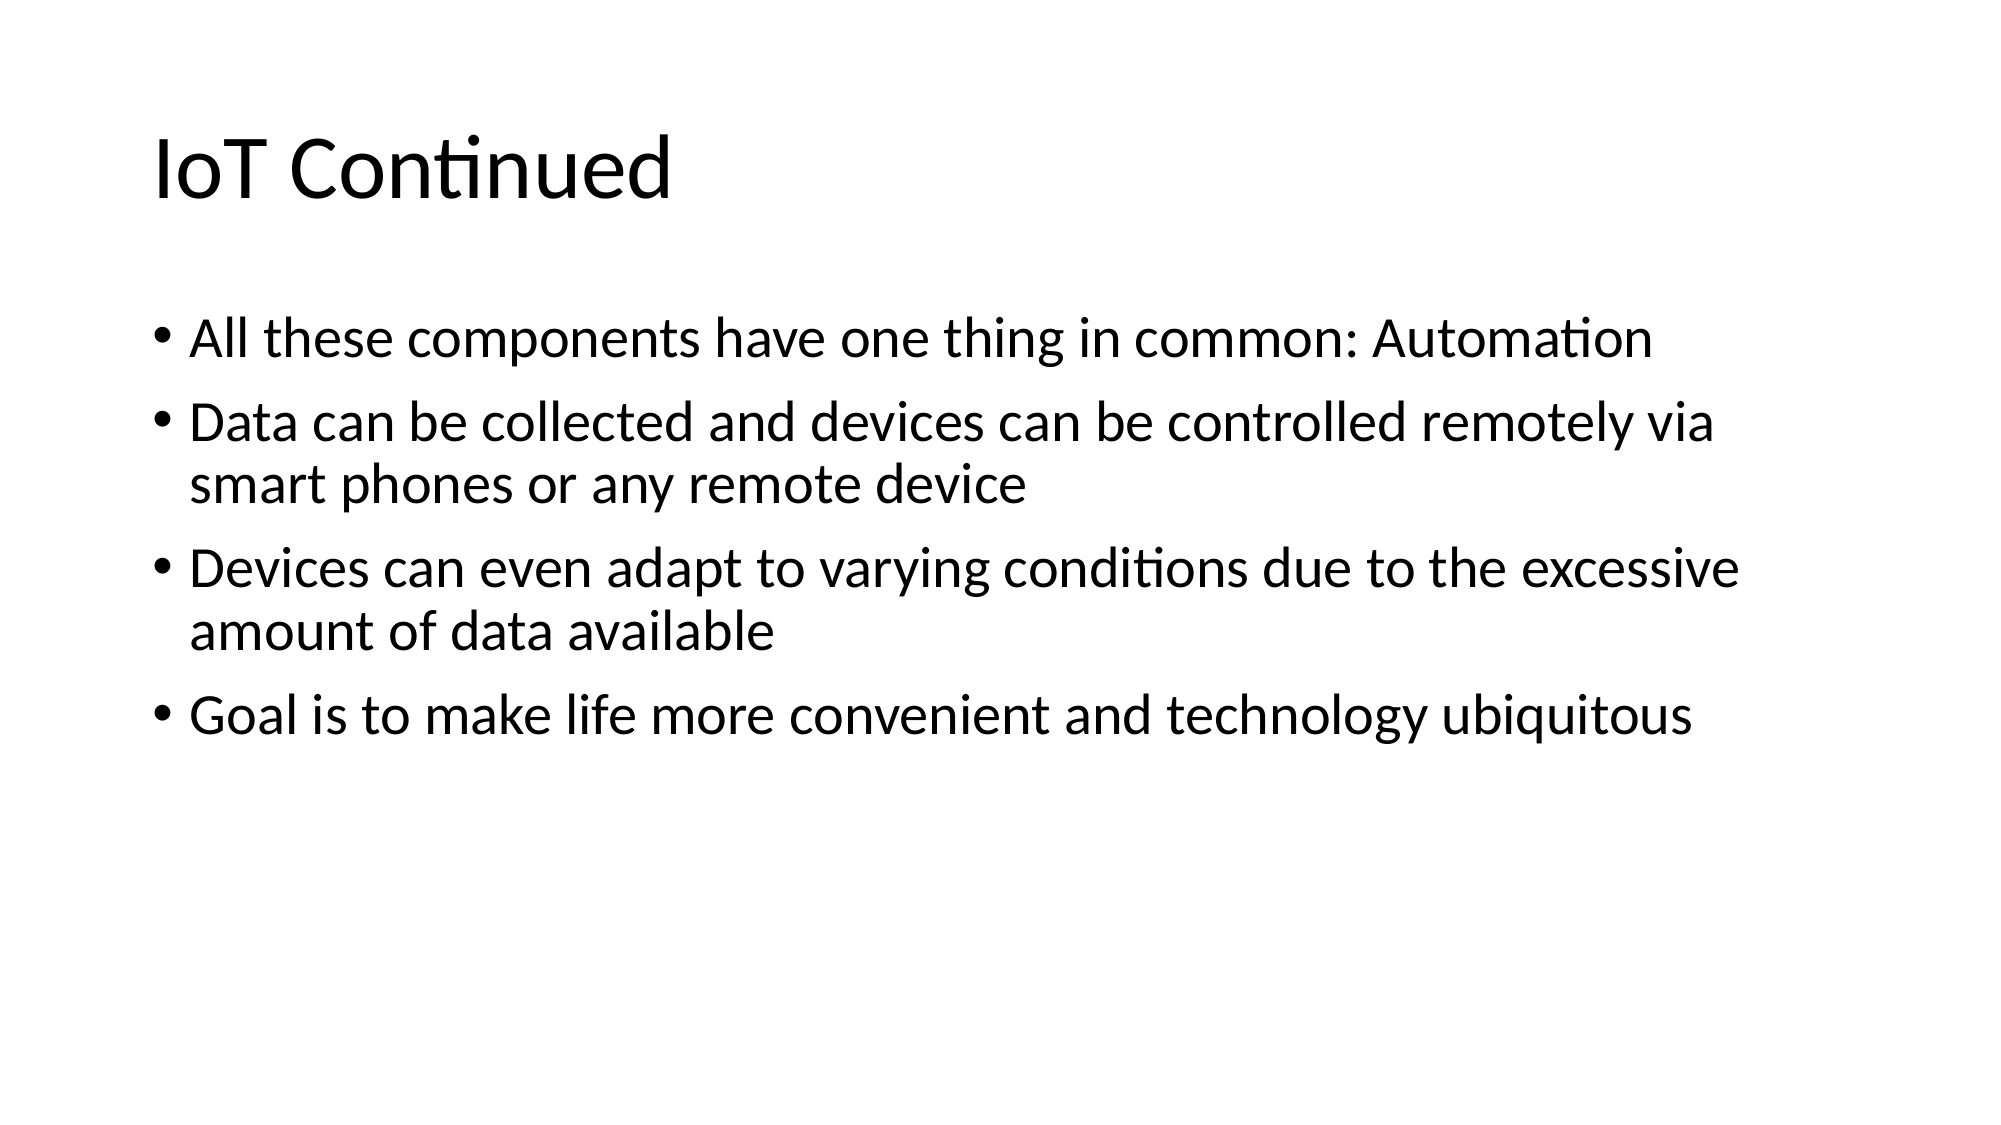

# IoT Continued
All these components have one thing in common: Automation
Data can be collected and devices can be controlled remotely via smart phones or any remote device
Devices can even adapt to varying conditions due to the excessive amount of data available
Goal is to make life more convenient and technology ubiquitous